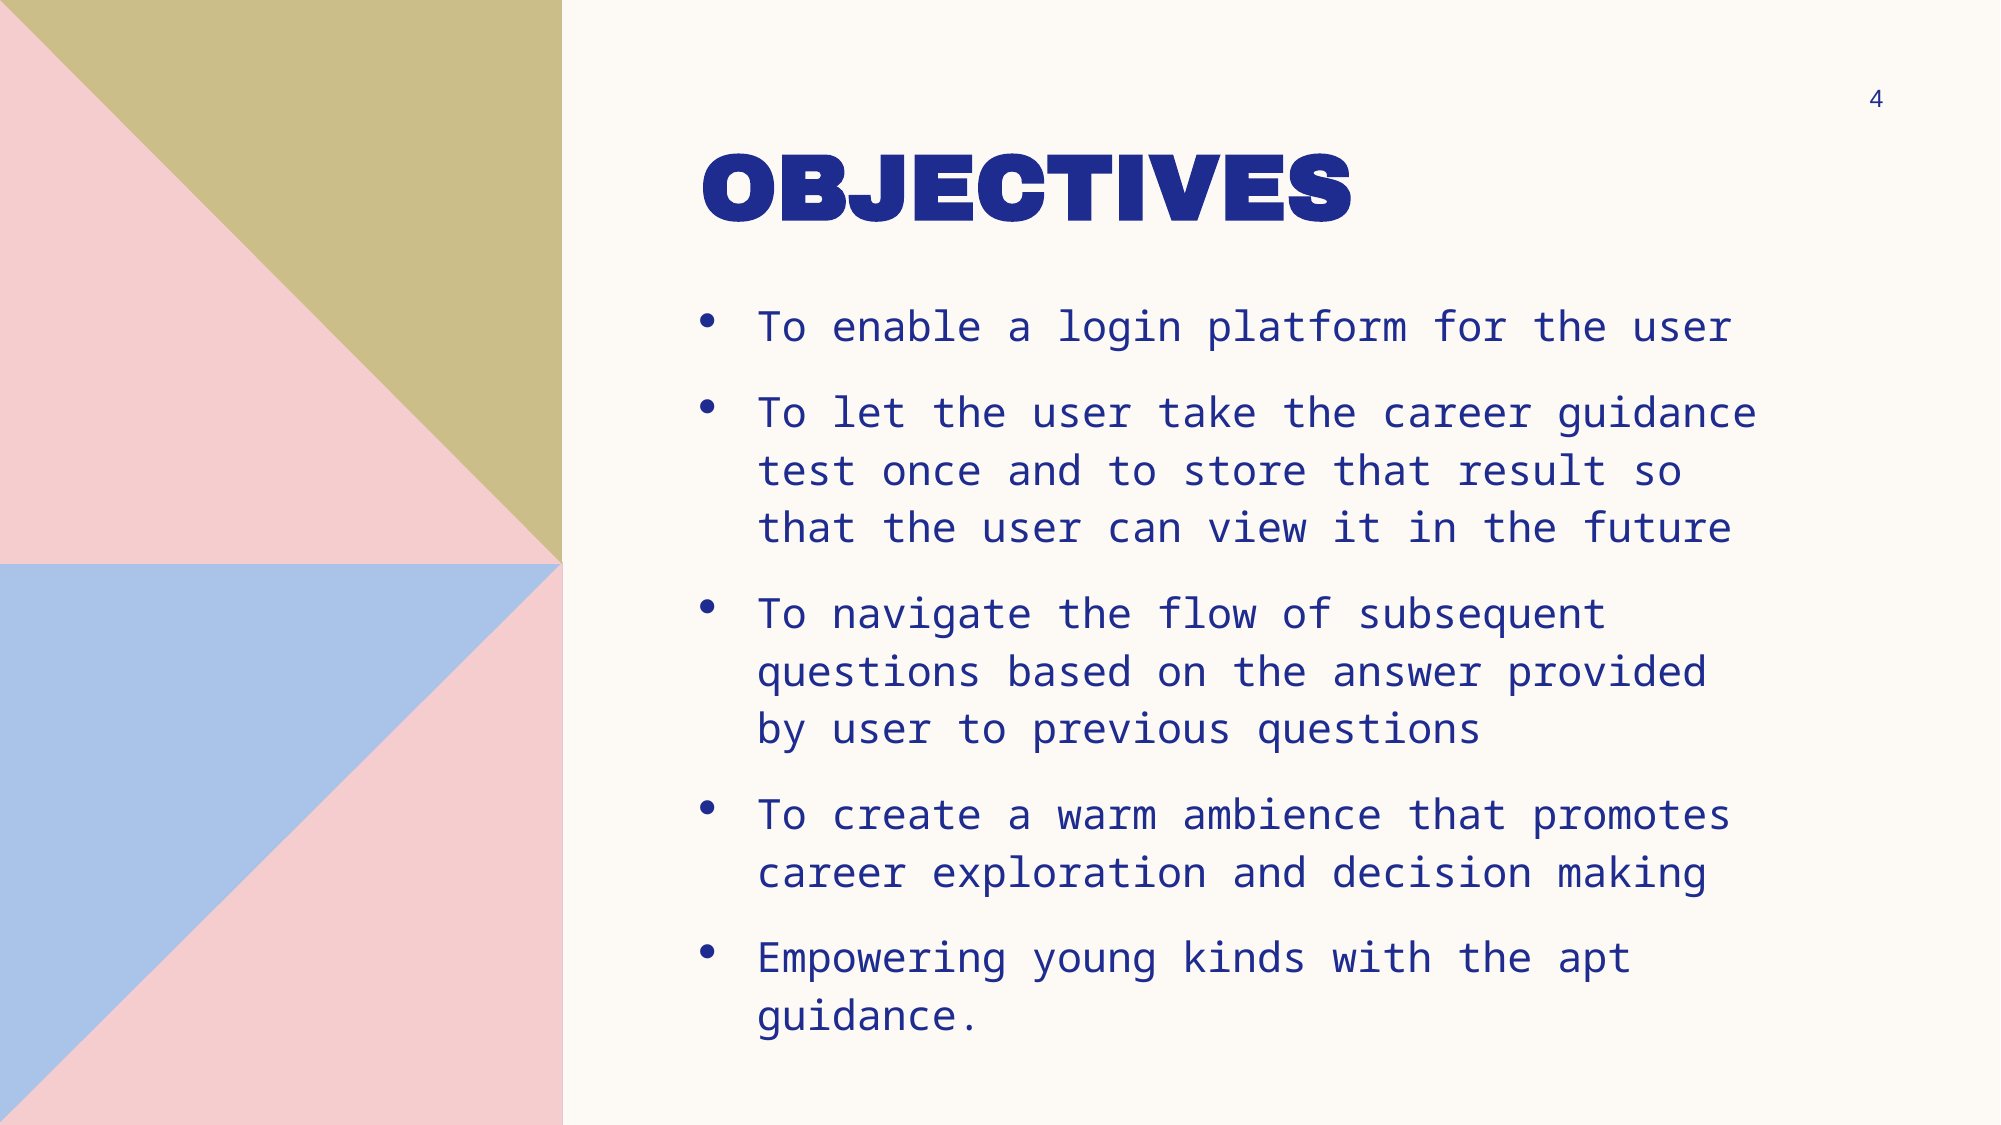

4
# OBJECTIVES
To enable a login platform for the user
To let the user take the career guidance test once and to store that result so that the user can view it in the future
To navigate the flow of subsequent questions based on the answer provided by user to previous questions
To create a warm ambience that promotes career exploration and decision making
Empowering young kinds with the apt guidance.